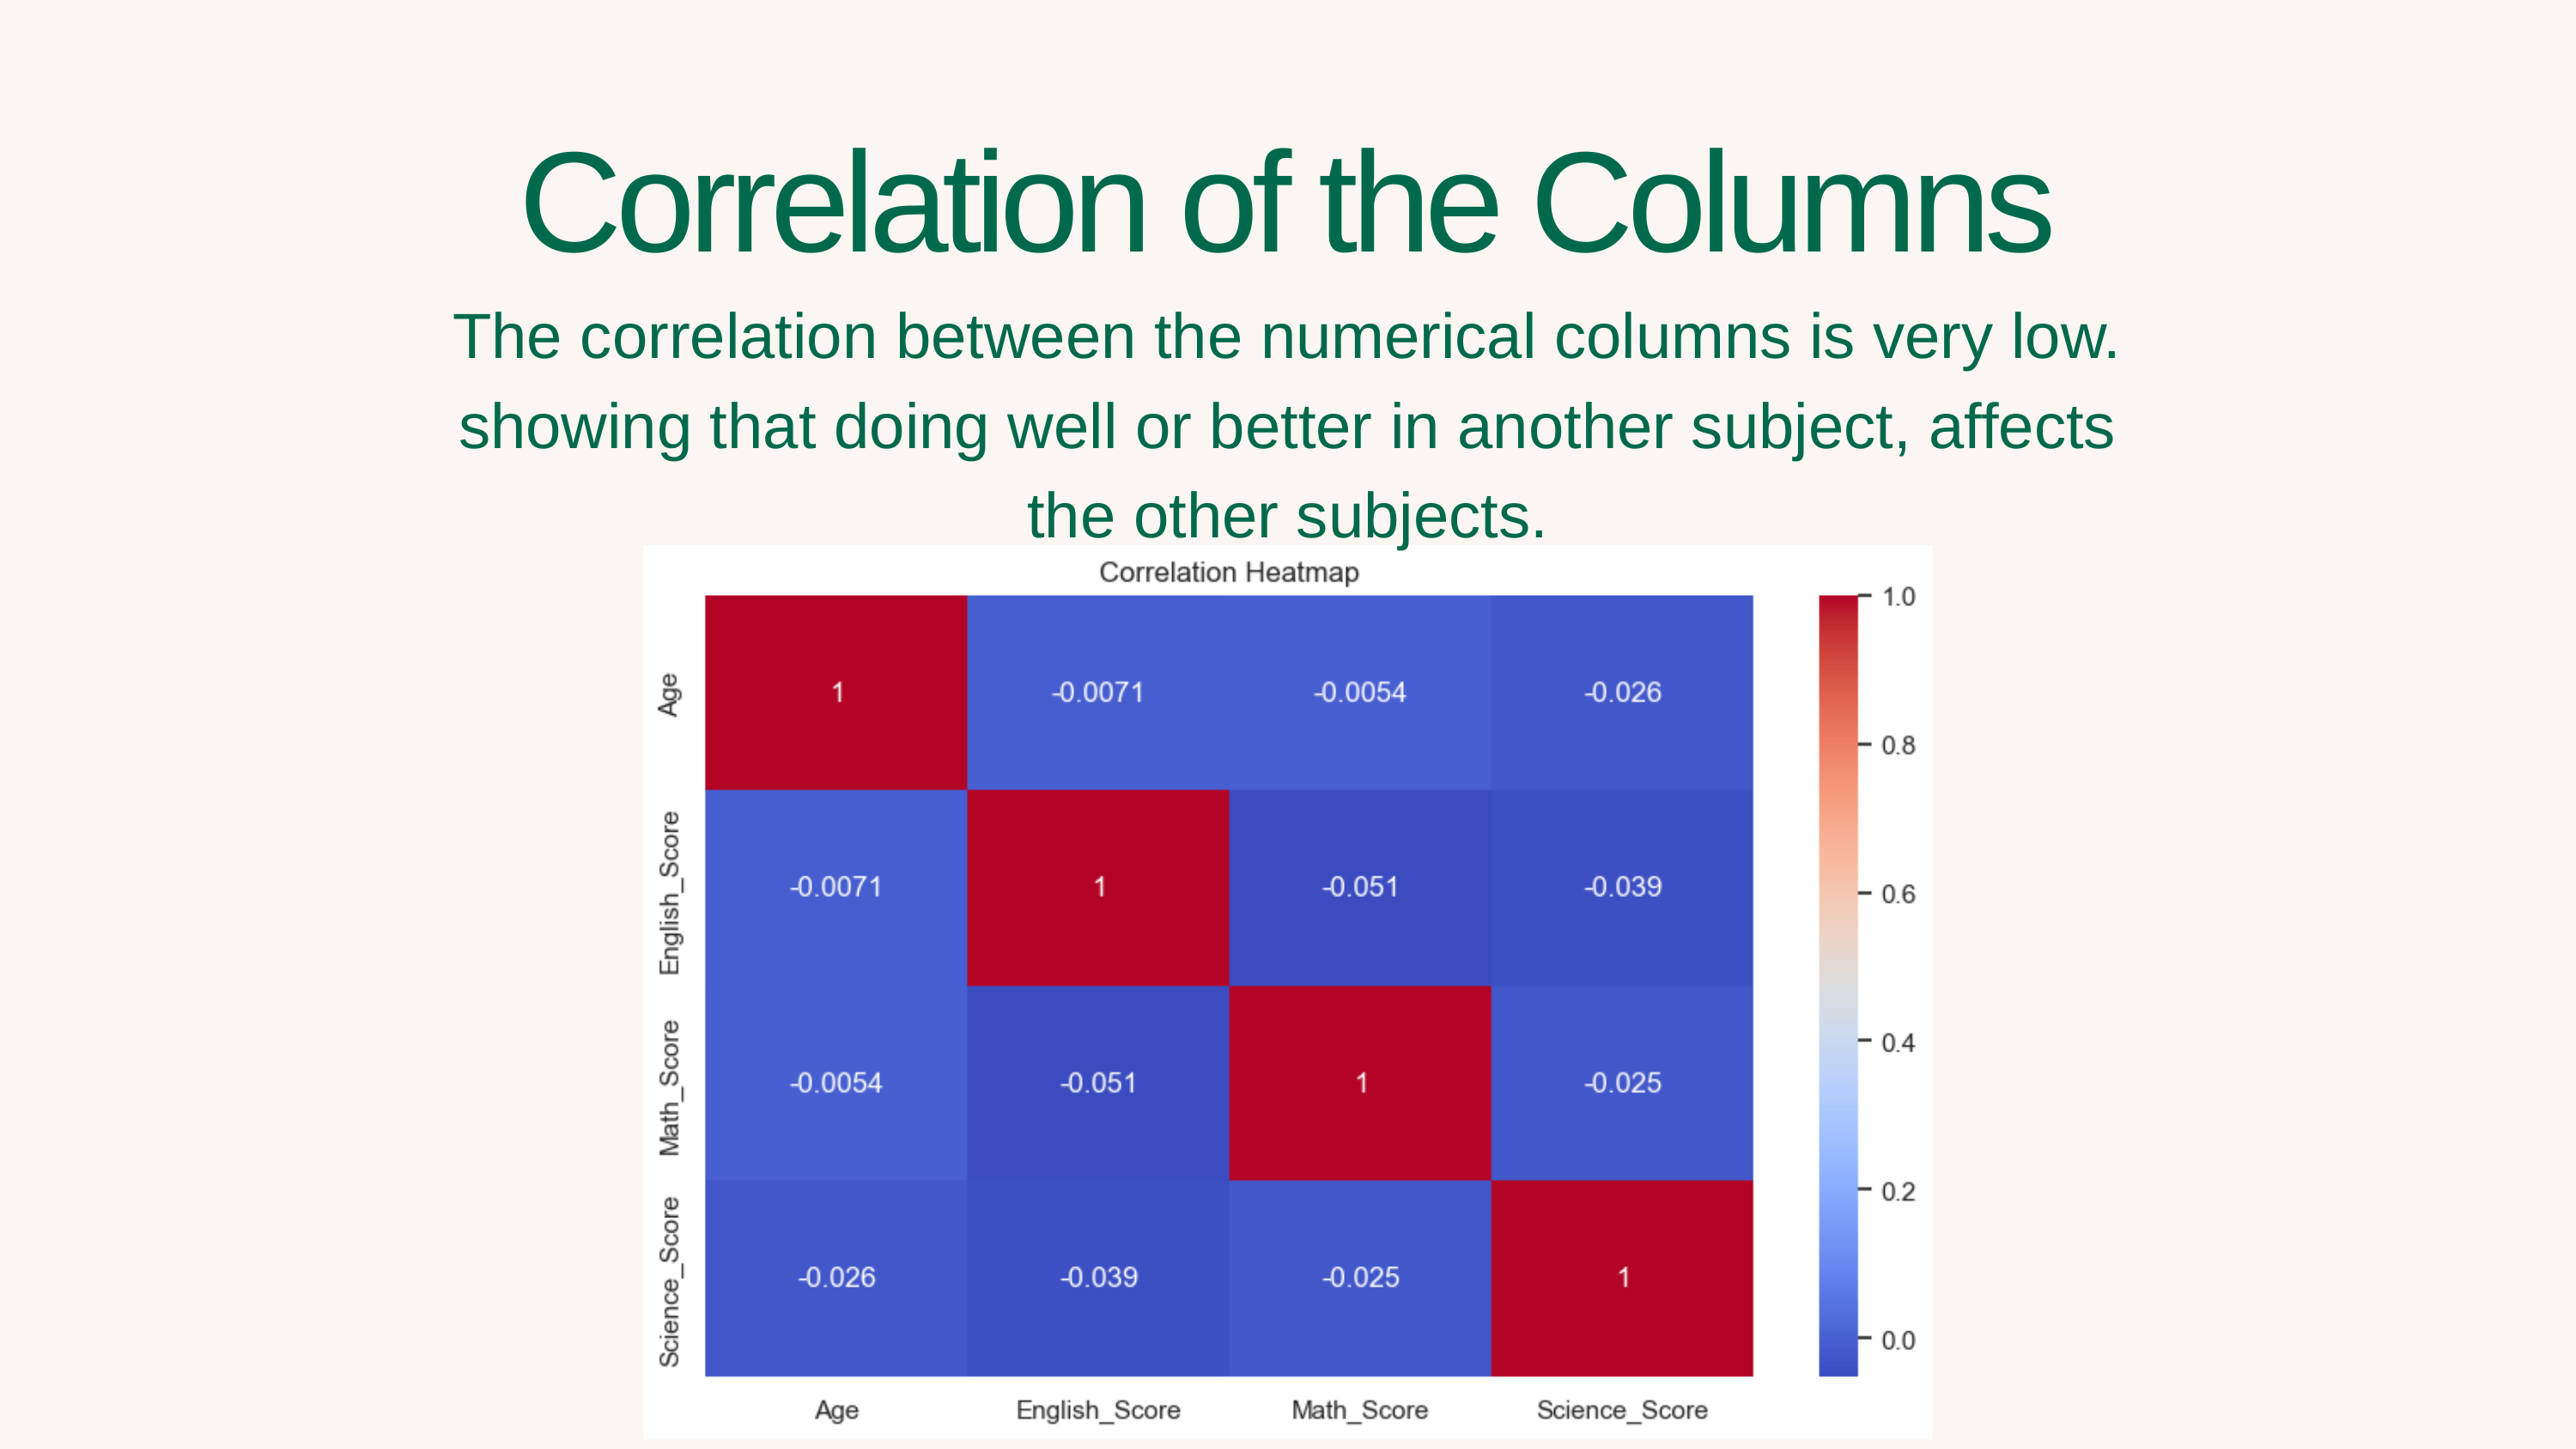

Correlation of the Columns
The correlation between the numerical columns is very low. showing that doing well or better in another subject, affects the other subjects.